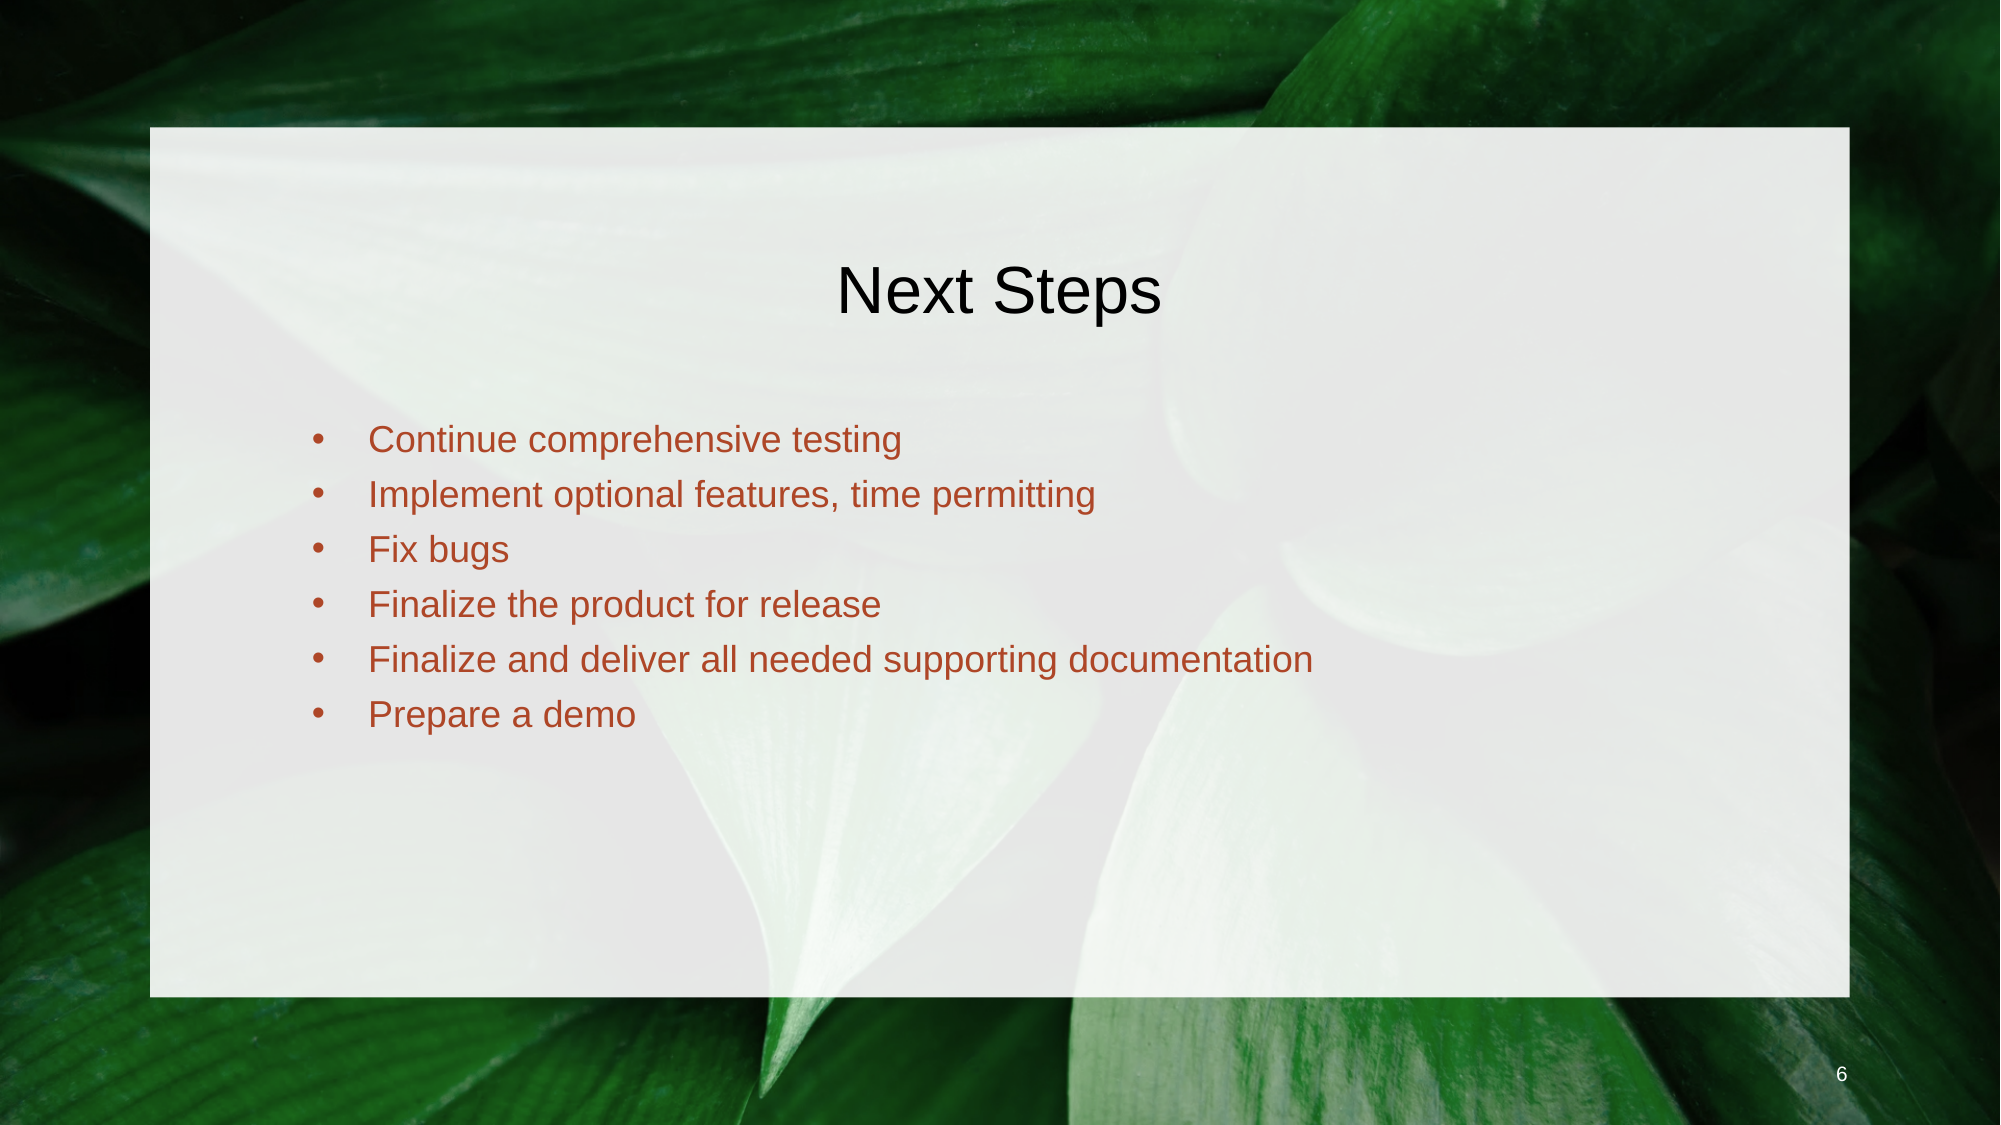

# Next Steps
Continue comprehensive testing
Implement optional features, time permitting
Fix bugs
Finalize the product for release
Finalize and deliver all needed supporting documentation
Prepare a demo

6